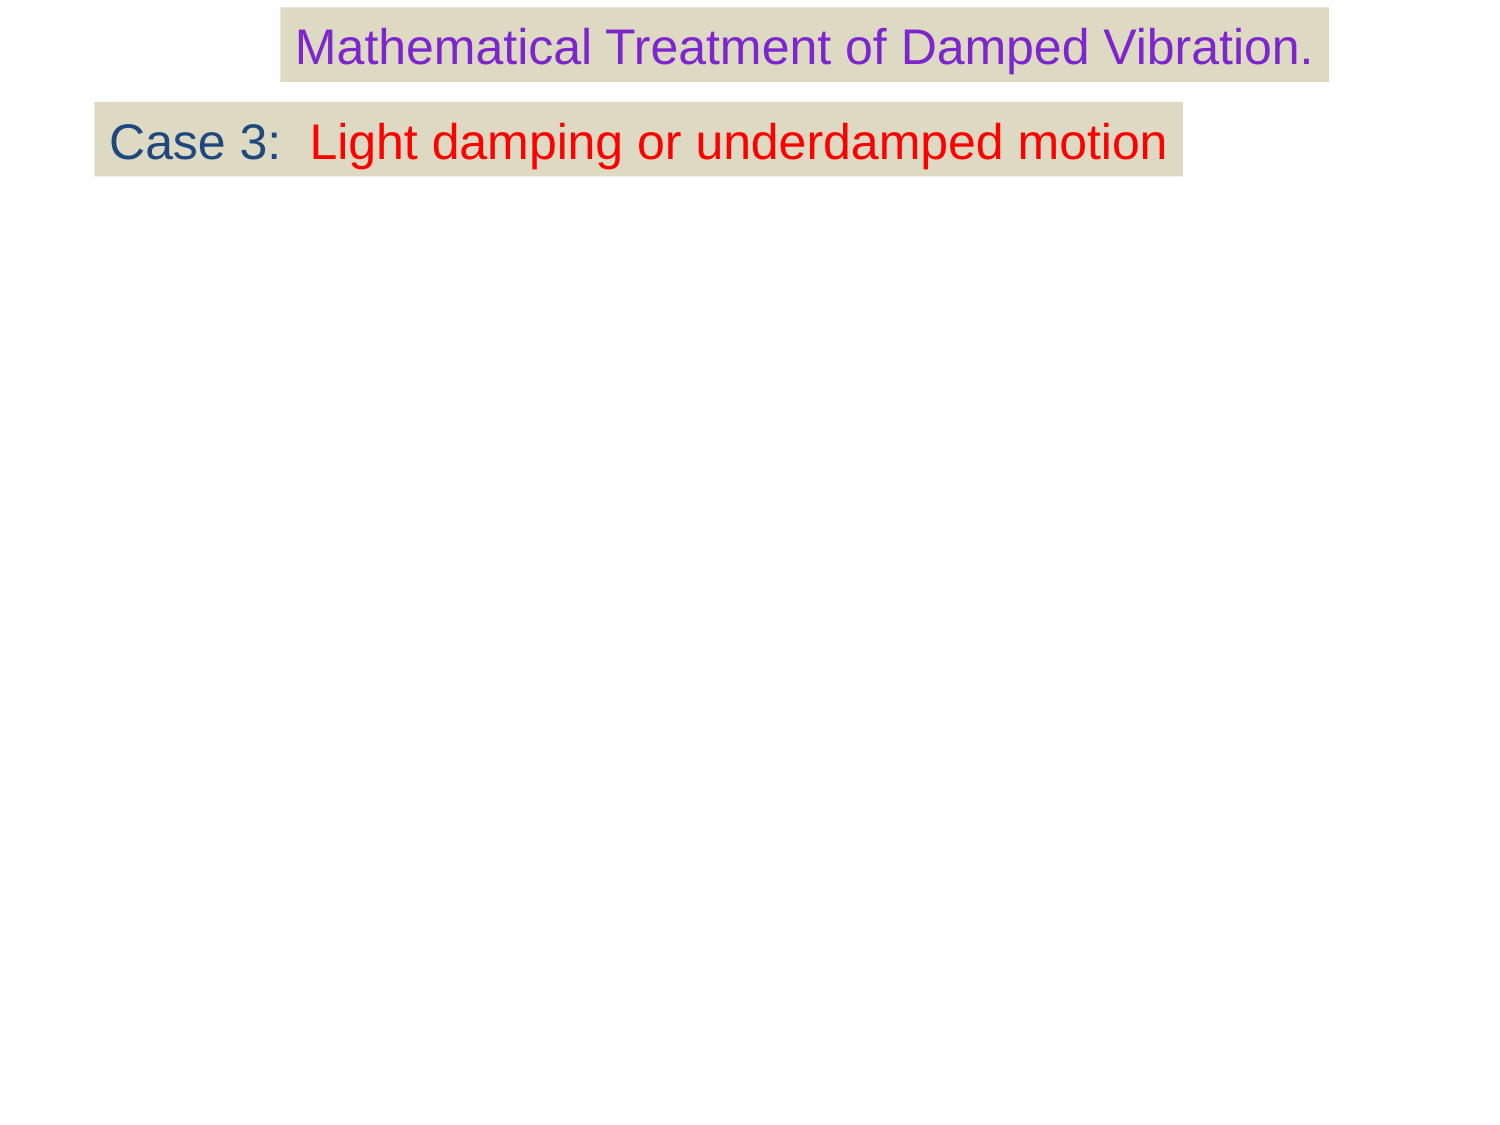

Mathematical Treatment of Damped Vibration.
Case 3:  Light damping or underdamped motion